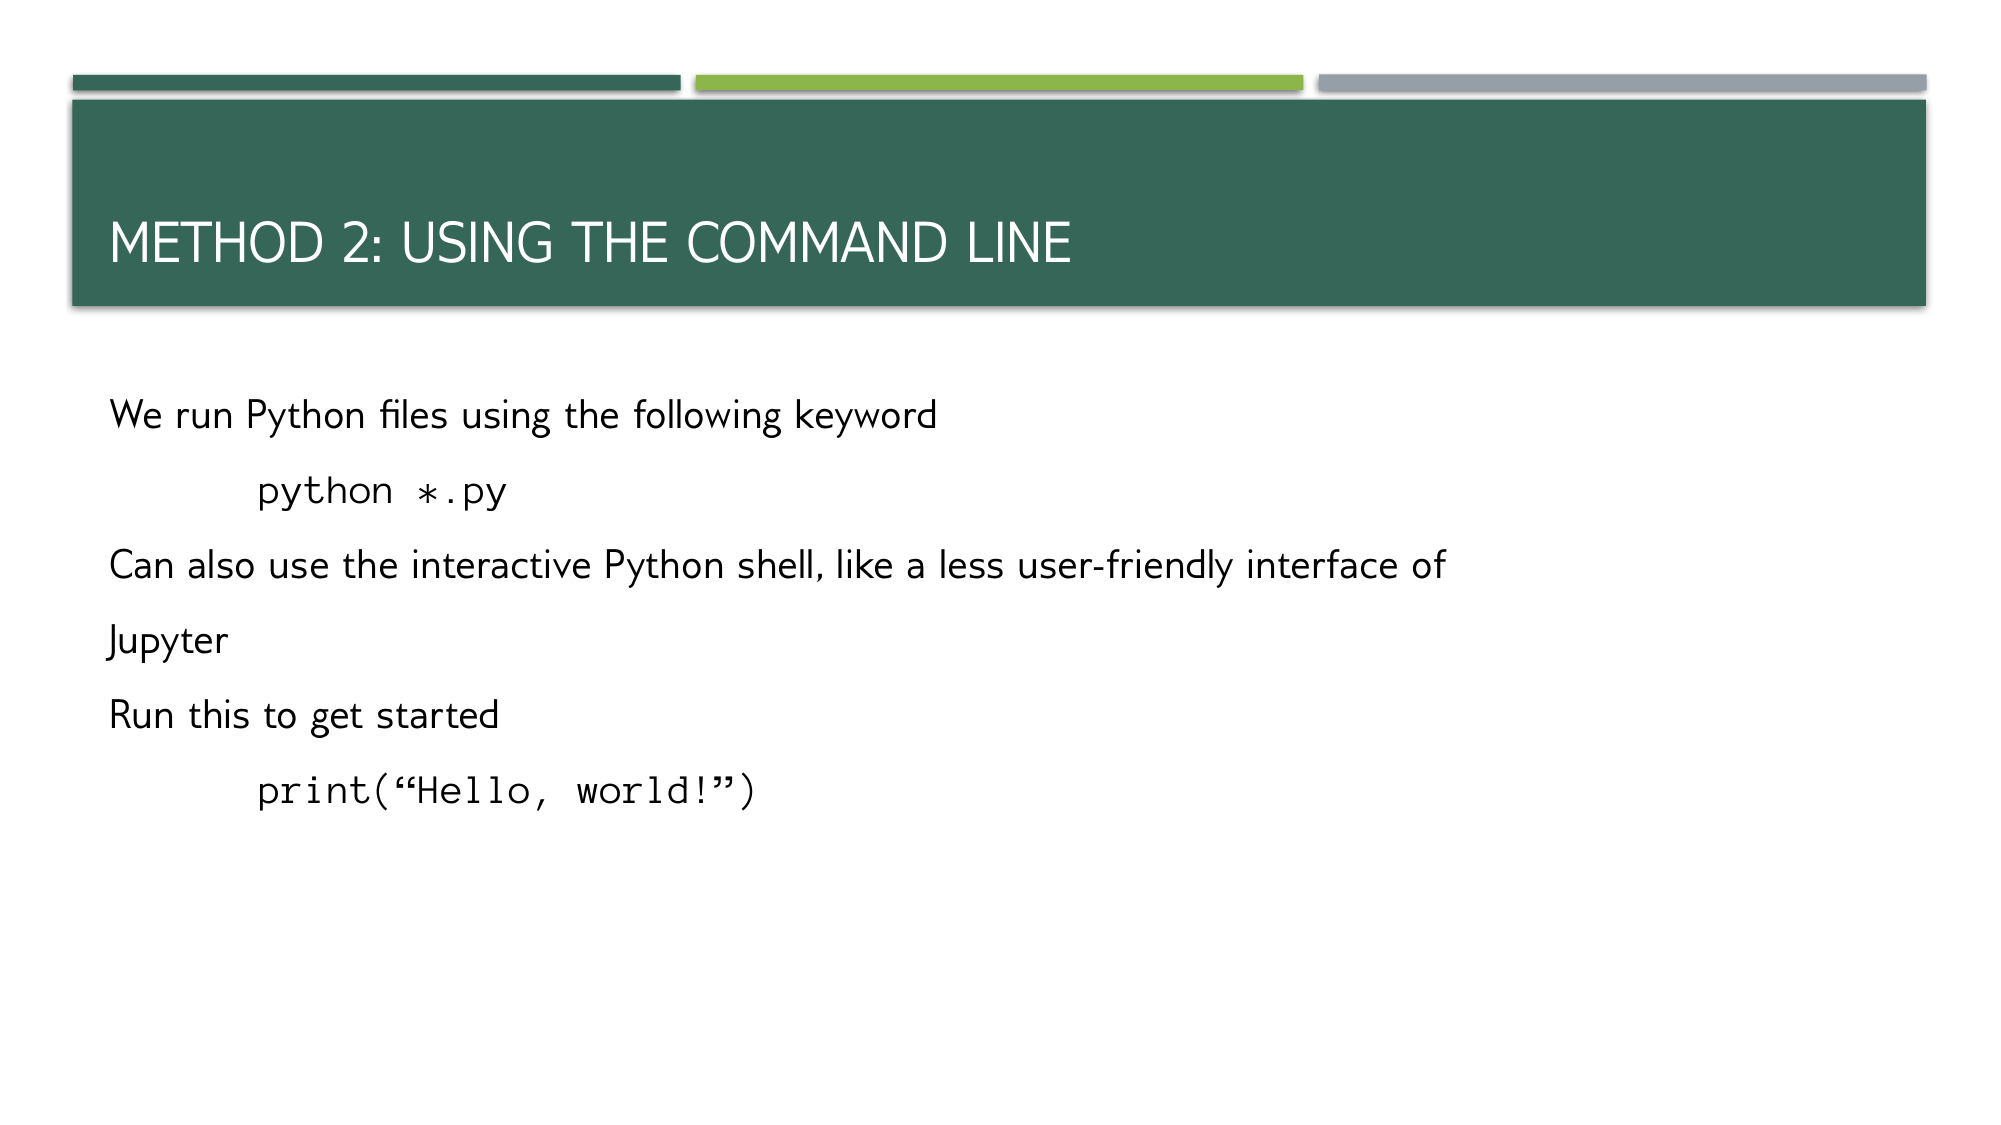

# Method 2: Using the command line
We run Python files using the following keyword
	python *.py
Can also use the interactive Python shell, like a less user-friendly interface of Jupyter
Run this to get started
	print(“Hello, world!”)